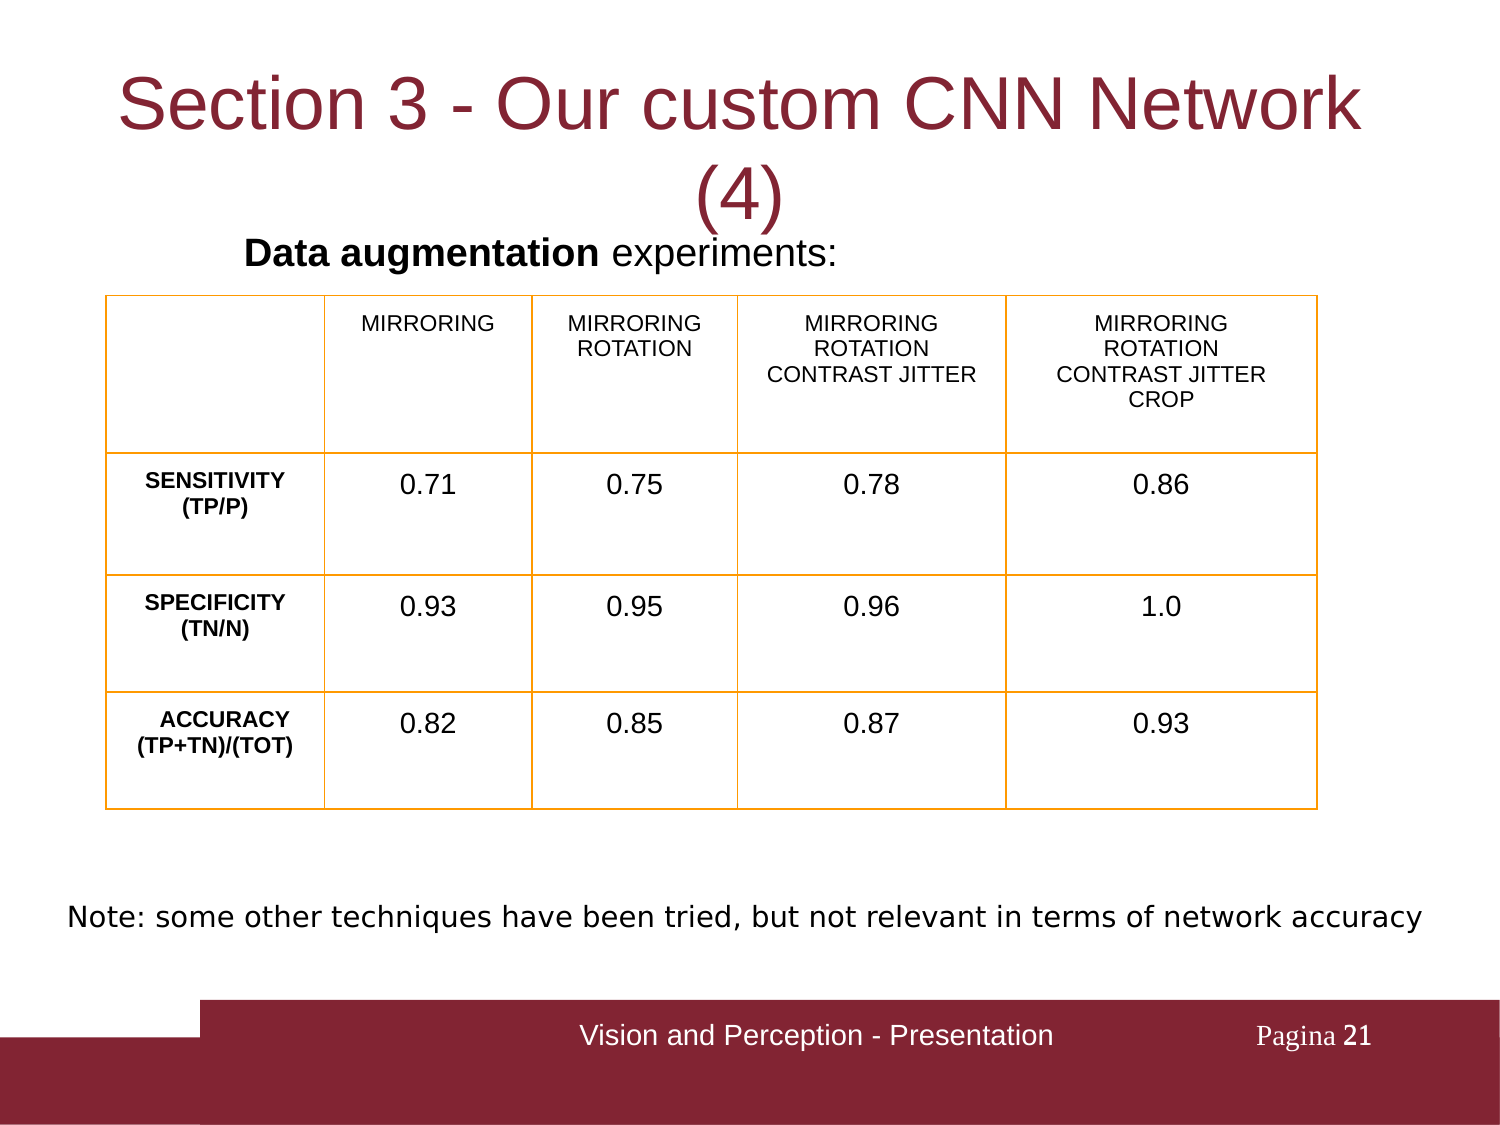

# Section 3 - Our custom CNN Network (4)

Data augmentation experiments:

|  | MIRRORING | MIRRORING ROTATION | MIRRORING ROTATION CONTRAST JITTER | MIRRORING ROTATION CONTRAST JITTER CROP |
| --- | --- | --- | --- | --- |
| SENSITIVITY (TP/P) | 0.71 | 0.75 | 0.78 | 0.86 |
| SPECIFICITY (TN/N) | 0.93 | 0.95 | 0.96 | 1.0 |
| ACCURACY (TP+TN)/(TOT) | 0.82 | 0.85 | 0.87 | 0.93 |
Note: some other techniques have been tried, but not relevant in terms of network accuracy
Vision and Perception - Presentation
21
Pagina 21